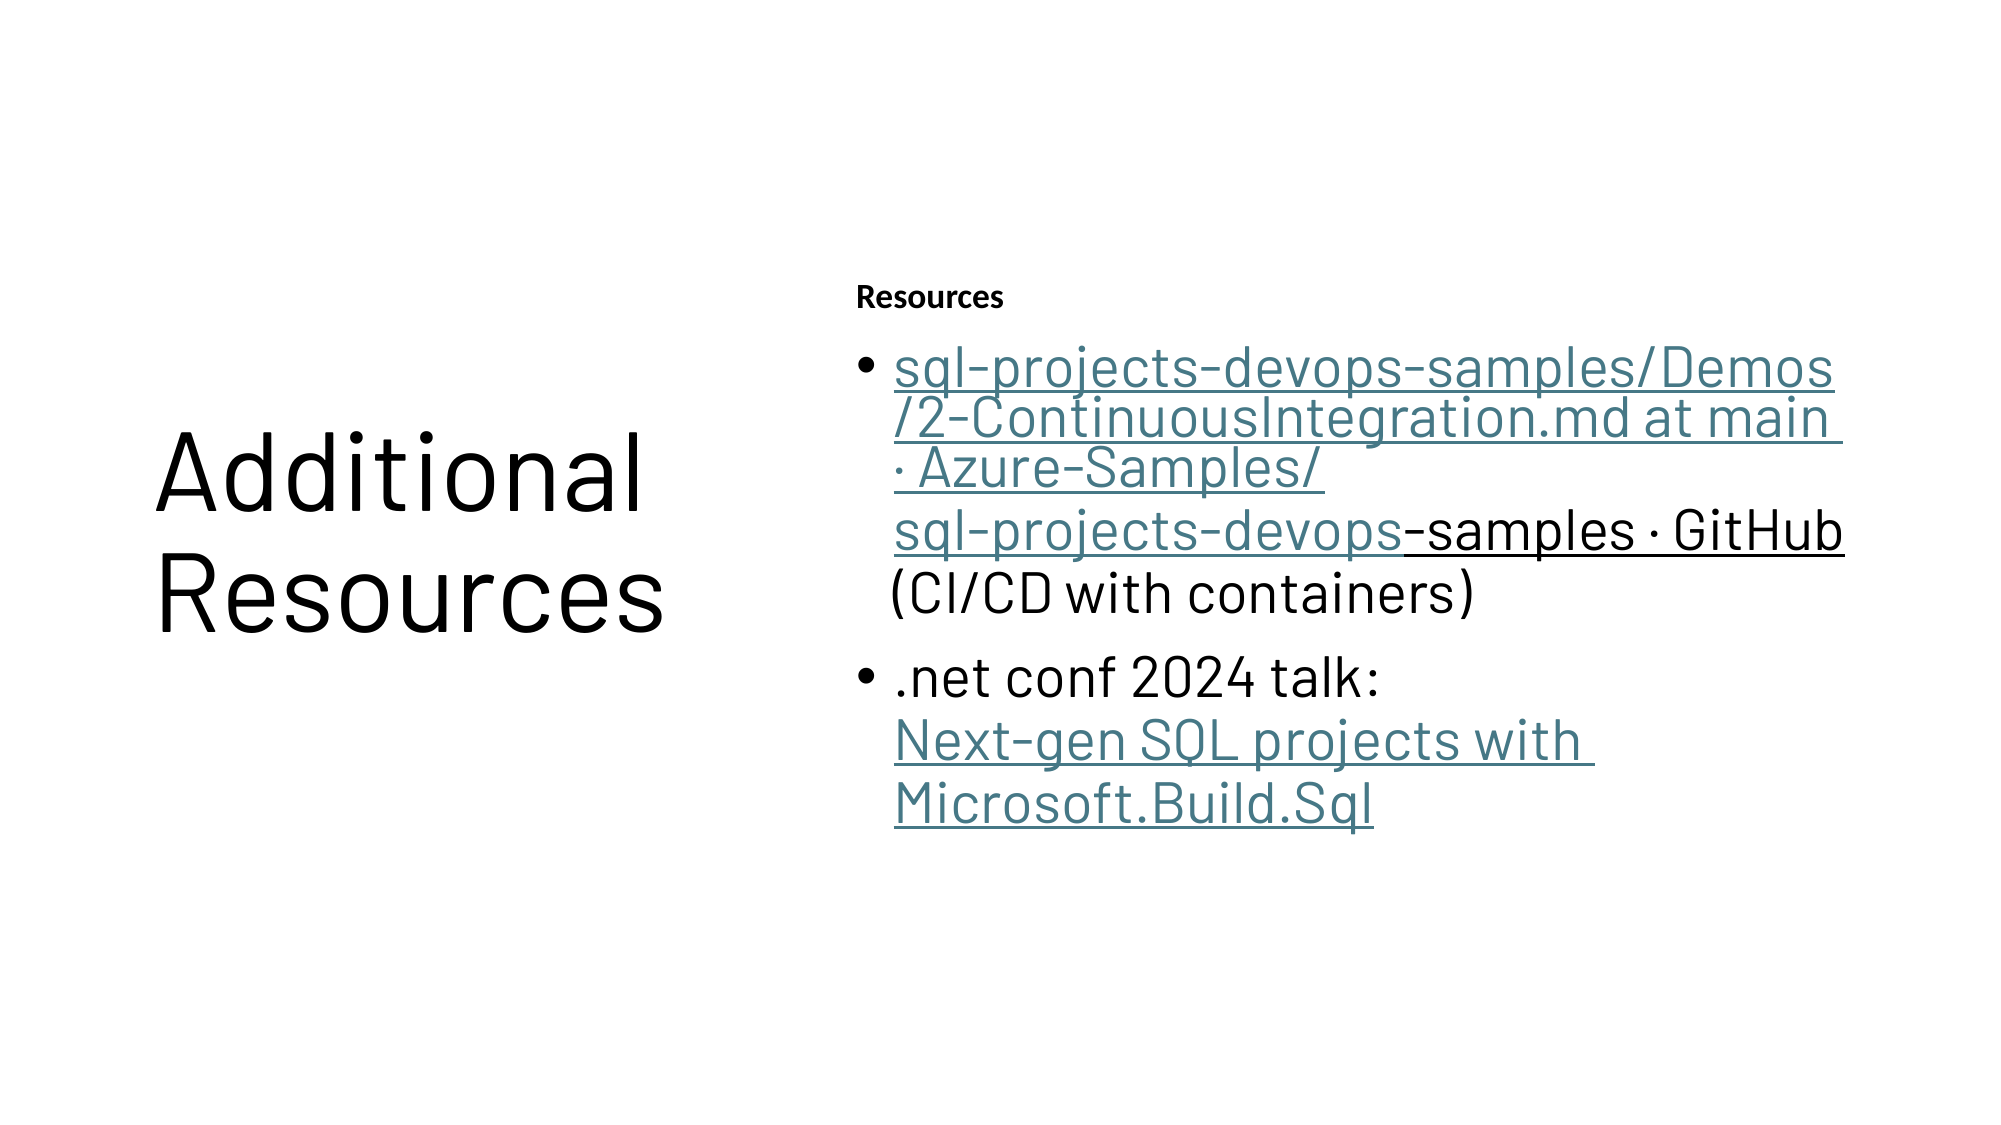

# Additional Resources
Resources
sql-projects-devops-samples/Demos/2-ContinuousIntegration.md at main · Azure-Samples/sql-projects-devops-samples · GitHub (CI/CD with containers)
.net conf 2024 talk: Next-gen SQL projects with Microsoft.Build.Sql